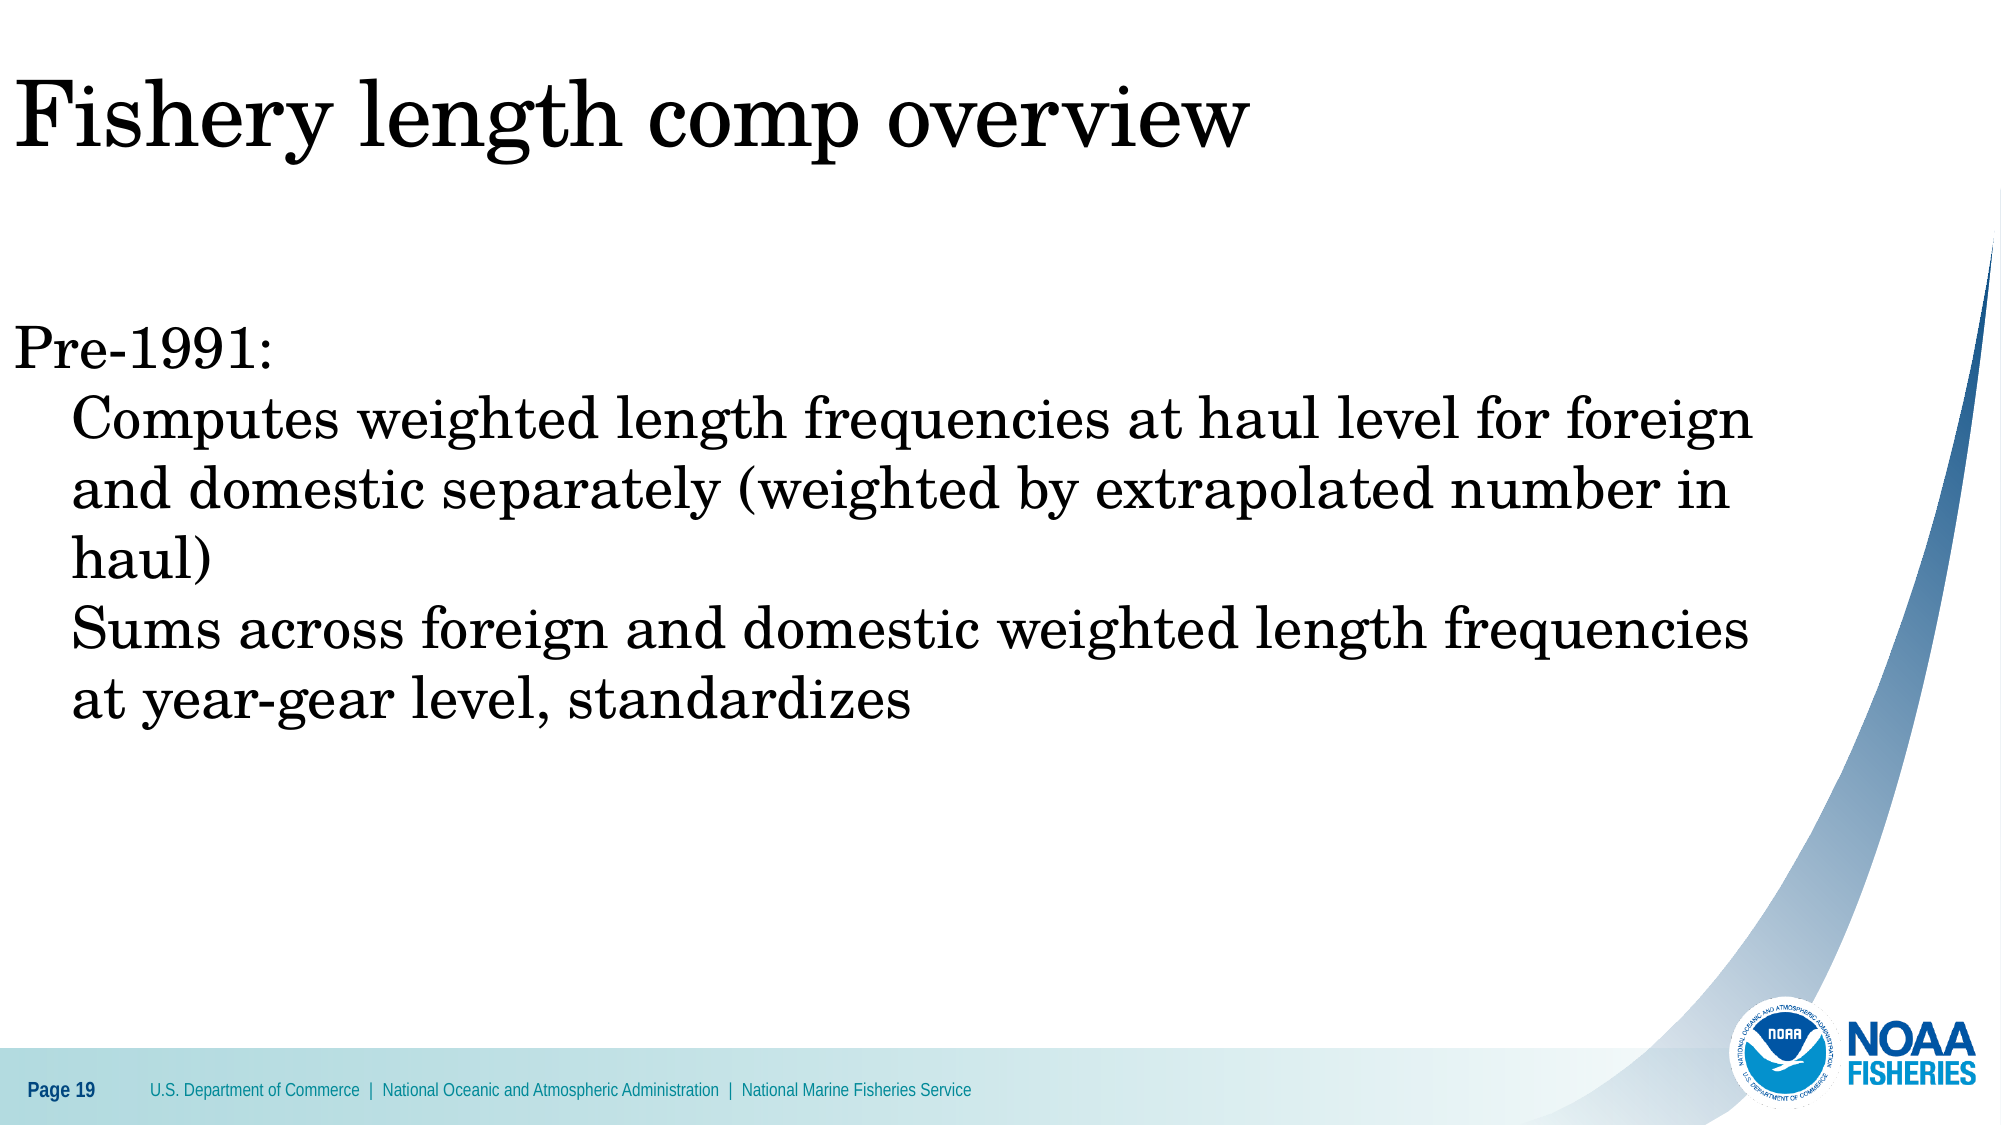

Fishery length comp overview
Pre-1991:
Computes weighted length frequencies at haul level for foreign and domestic separately (weighted by extrapolated number in haul)
Sums across foreign and domestic weighted length frequencies at year-gear level, standardizes